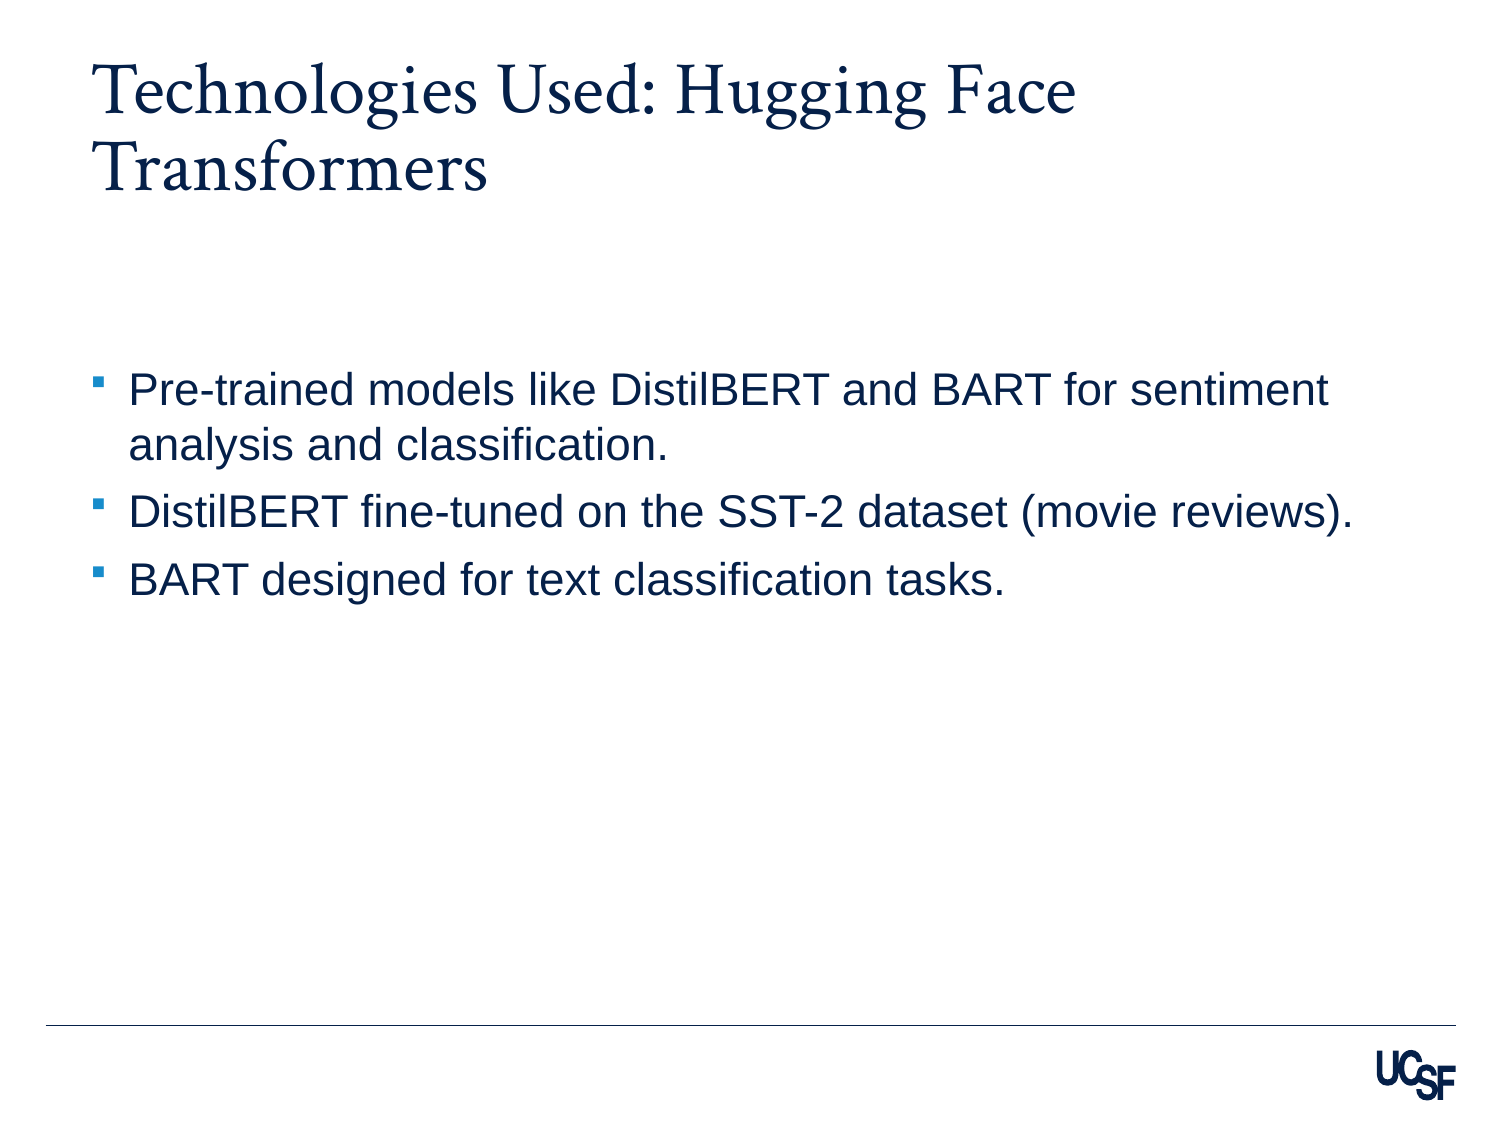

# Technologies Used: Hugging Face Transformers
Pre-trained models like DistilBERT and BART for sentiment analysis and classification.
DistilBERT fine-tuned on the SST-2 dataset (movie reviews).
BART designed for text classification tasks.